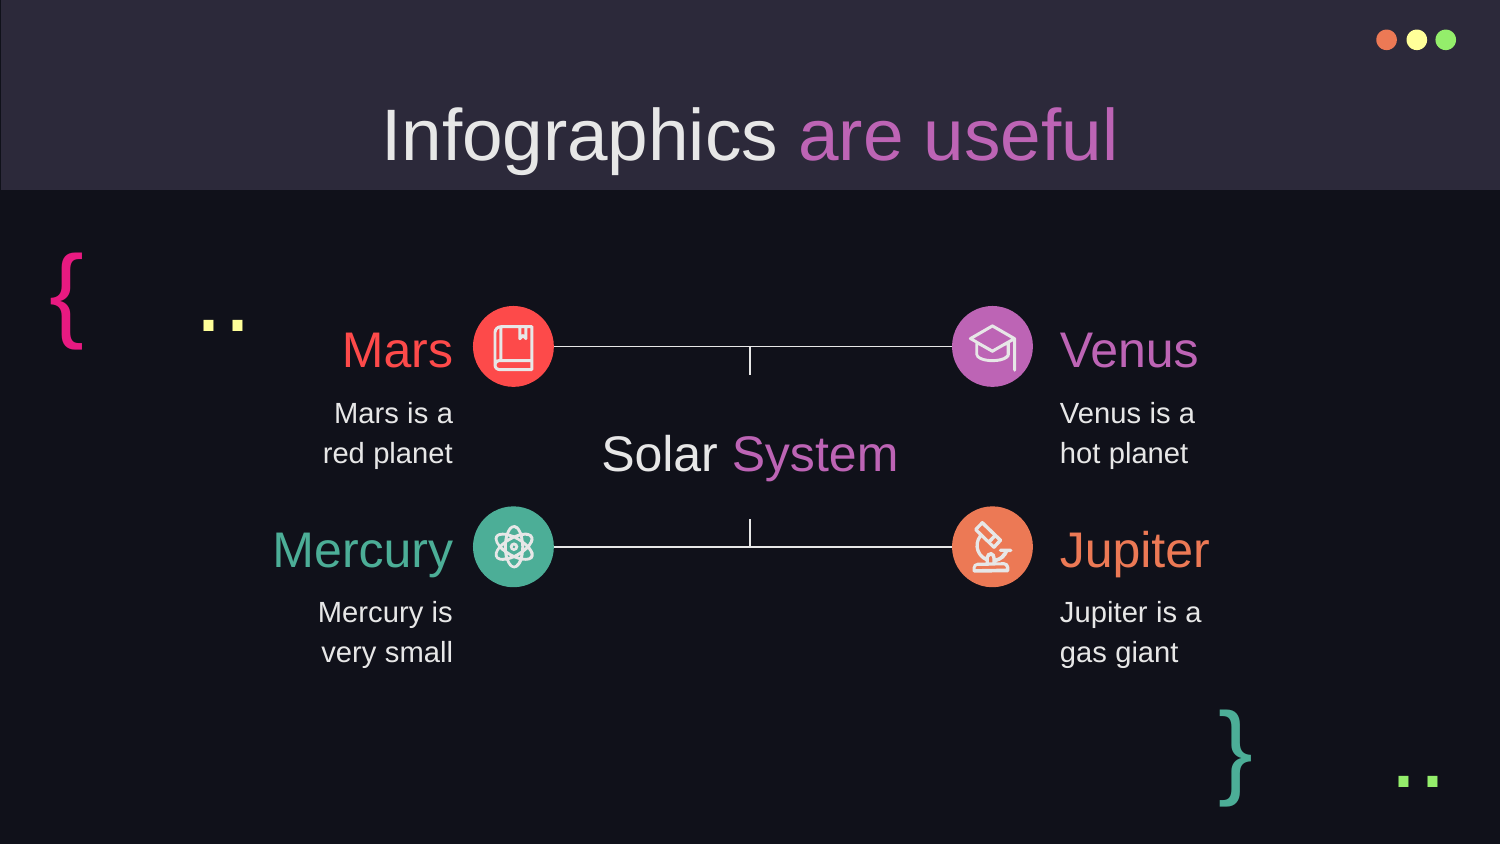

# Infographics are useful
{
..
Mars
Venus

Mars is a
red planet
Venus is a
hot planet
Solar System
Mercury
Jupiter

Mercury is
very small
Jupiter is a
gas giant
}
..